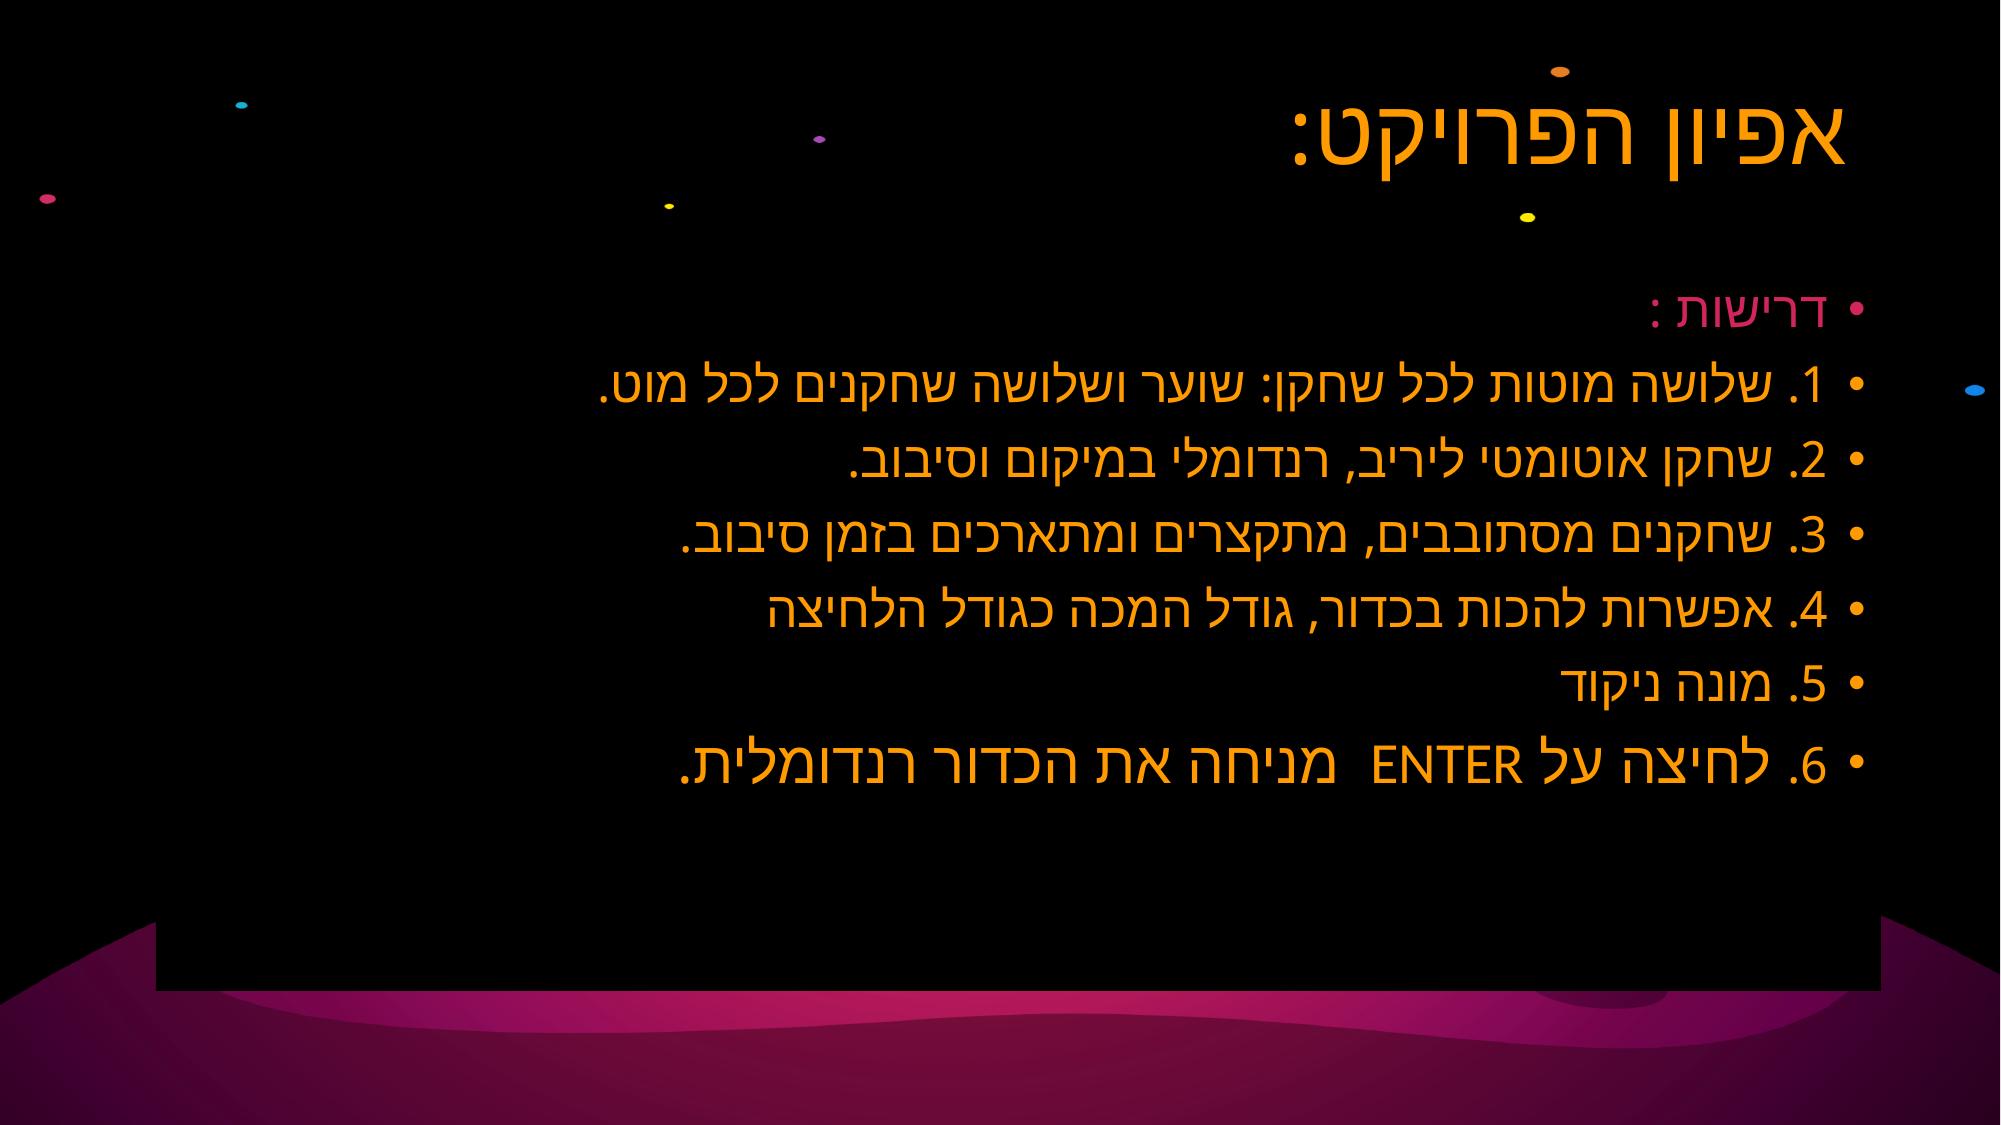

# אפיון הפרויקט:
דרישות :
1. שלושה מוטות לכל שחקן: שוער ושלושה שחקנים לכל מוט.
2. שחקן אוטומטי ליריב, רנדומלי במיקום וסיבוב.
3. שחקנים מסתובבים, מתקצרים ומתארכים בזמן סיבוב.
4. אפשרות להכות בכדור, גודל המכה כגודל הלחיצה
5. מונה ניקוד
6. לחיצה על ENTER  מניחה את הכדור רנדומלית. ליד אחד השחקנים